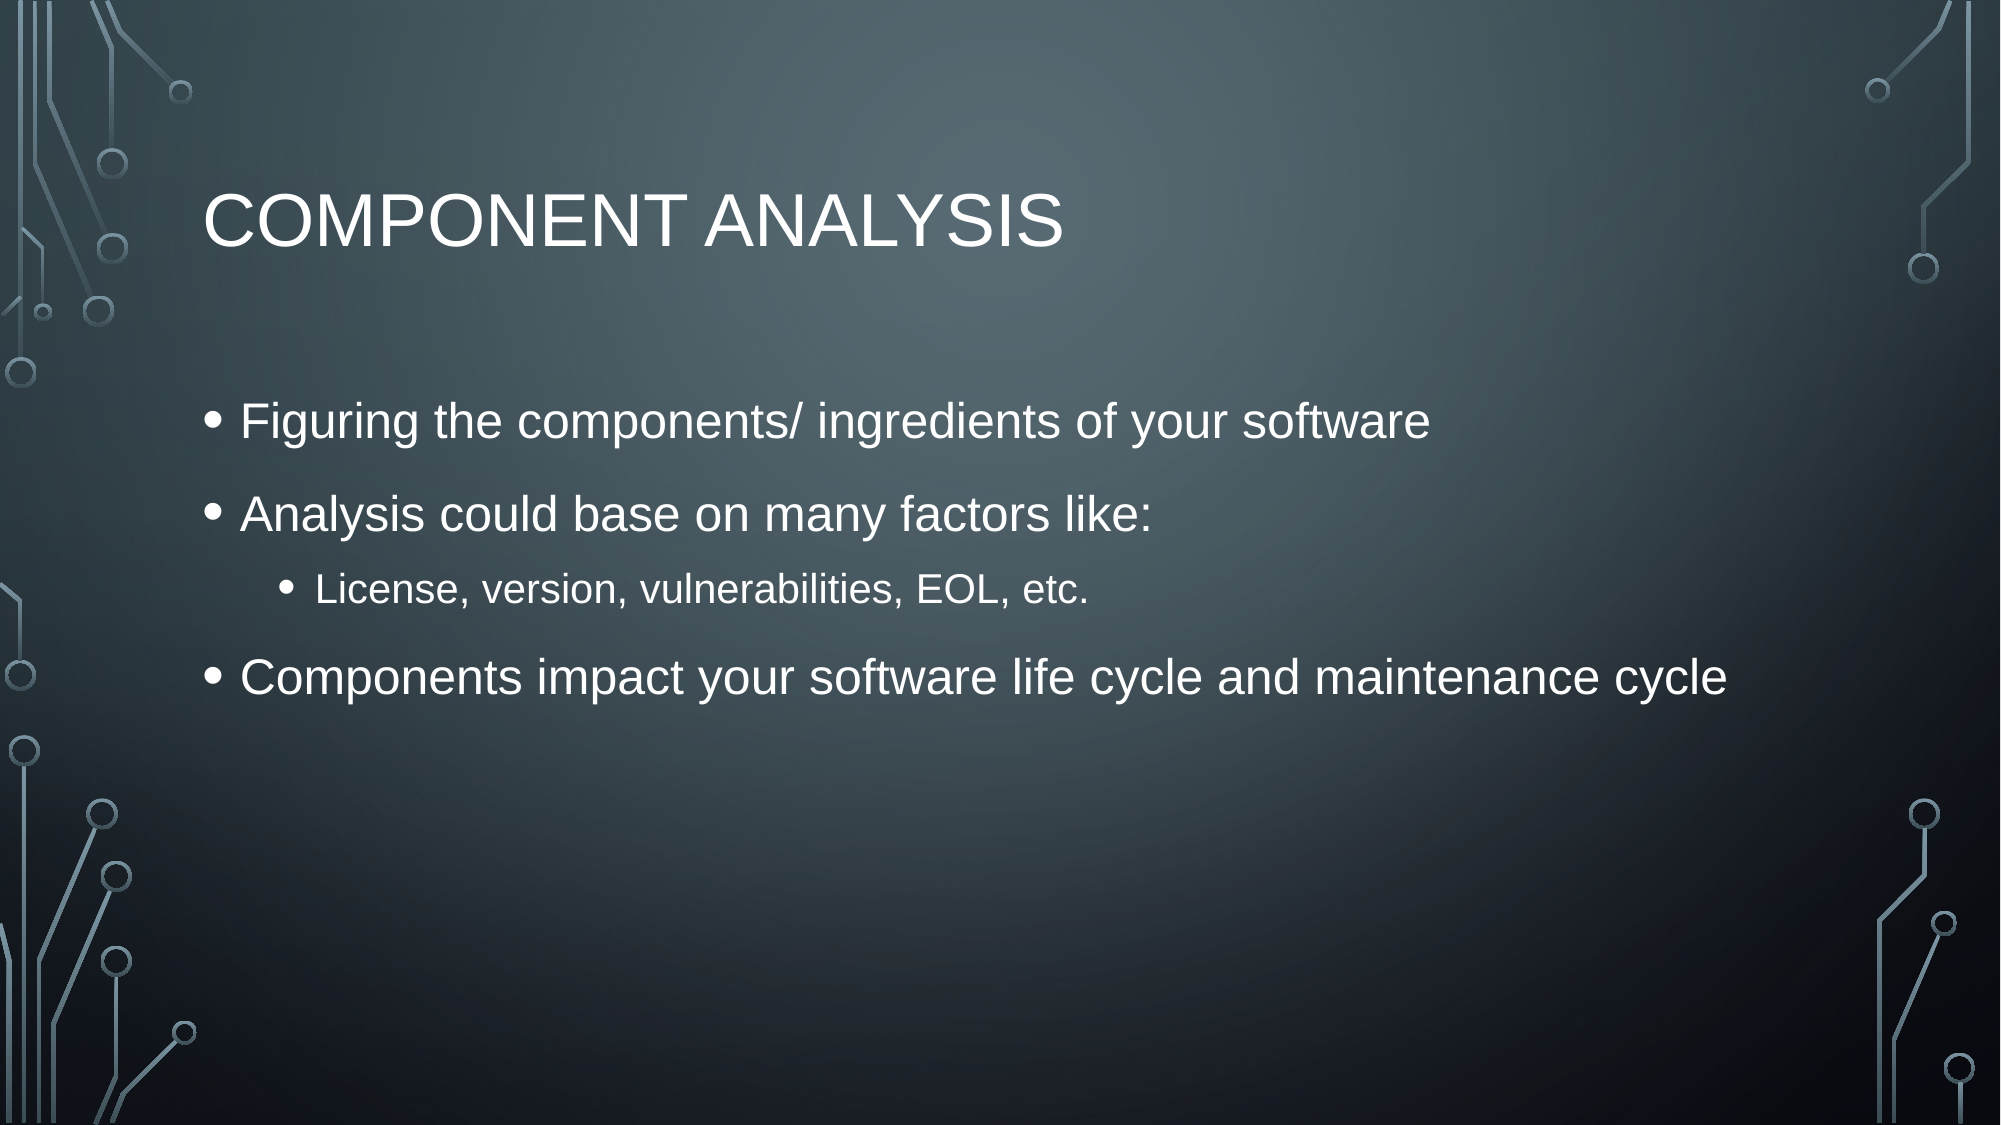

# component Analysis
Figuring the components/ ingredients of your software
Analysis could base on many factors like:
License, version, vulnerabilities, EOL, etc.
Components impact your software life cycle and maintenance cycle